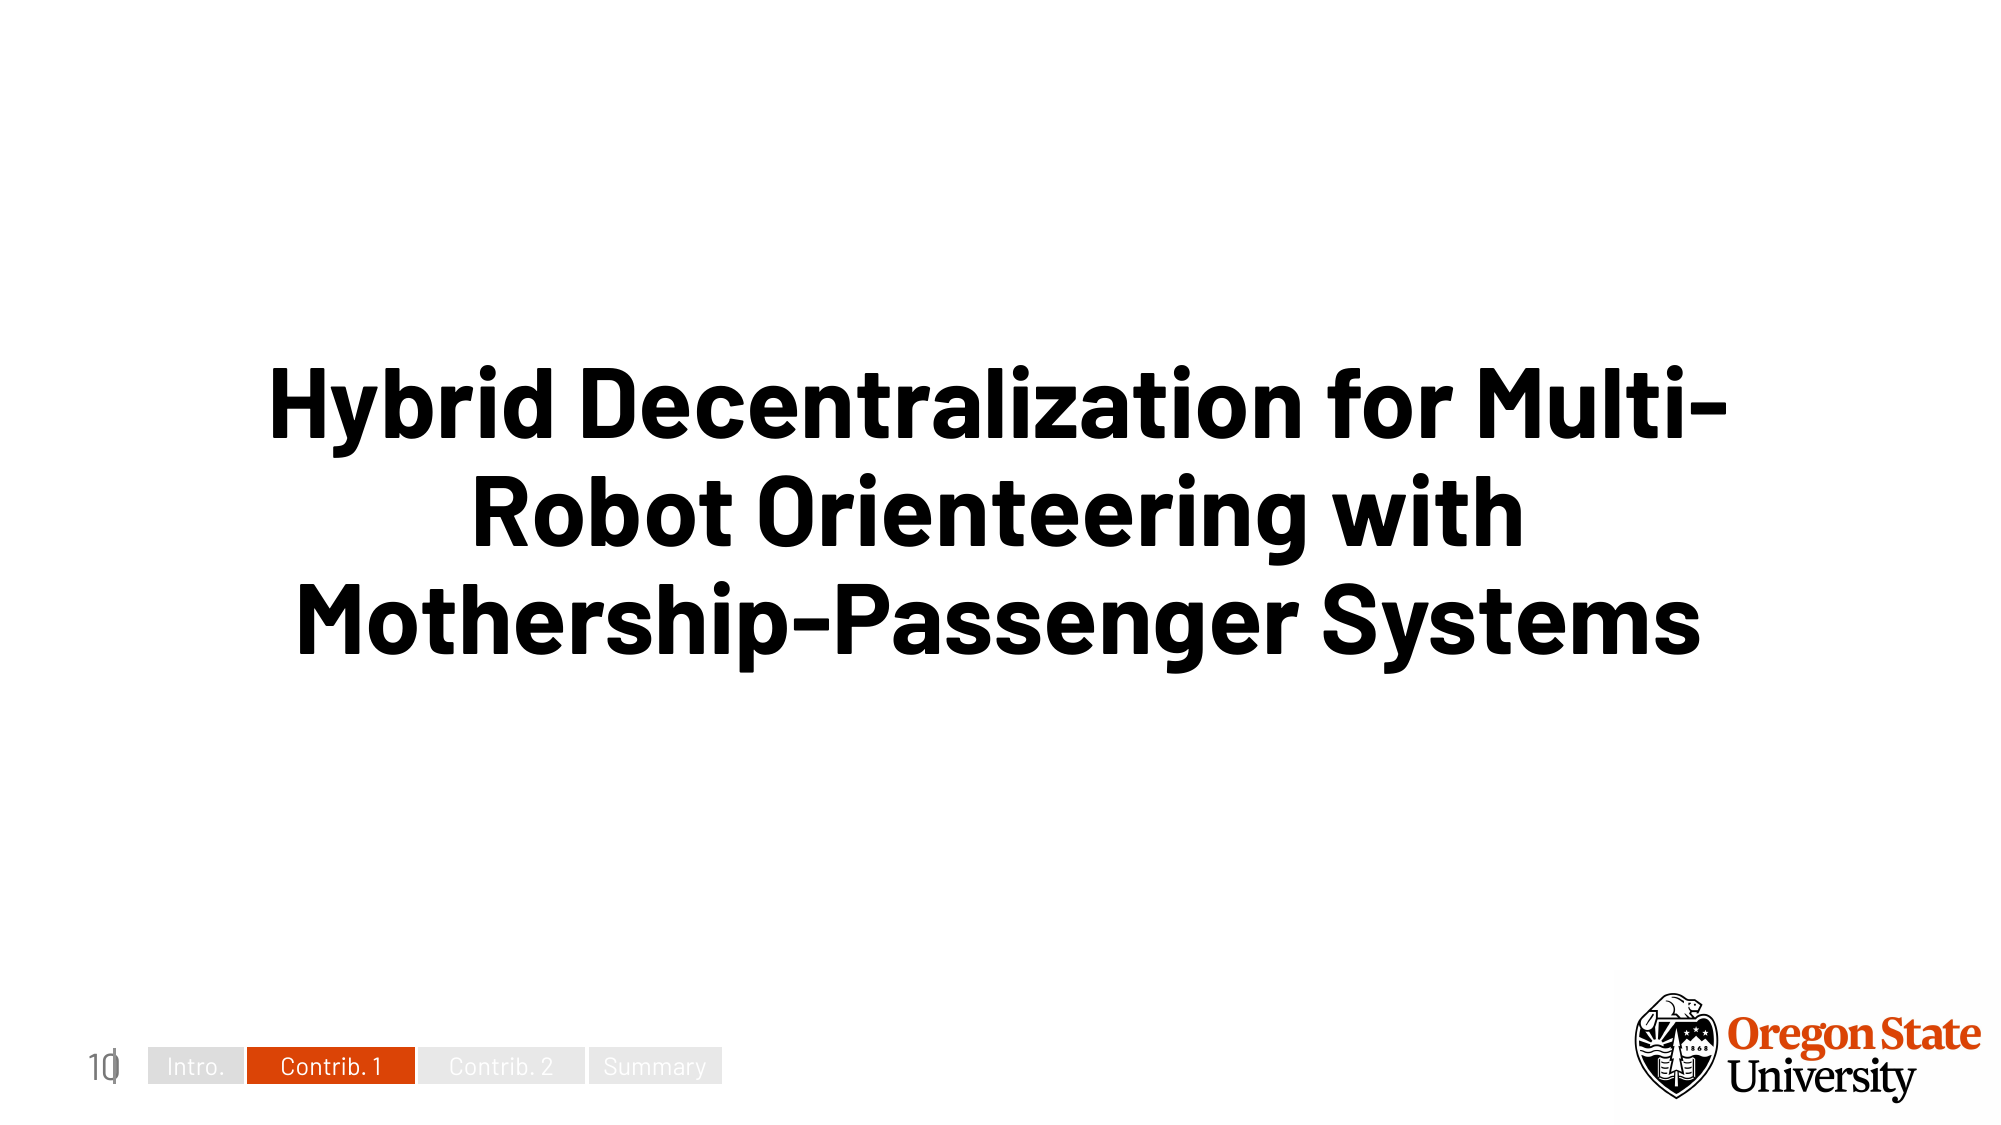

# Hybrid Decentralization for Multi-Robot Orienteering with Mothership-Passenger Systems

10
Intro.
Contrib. 1
Contrib. 2
Summary